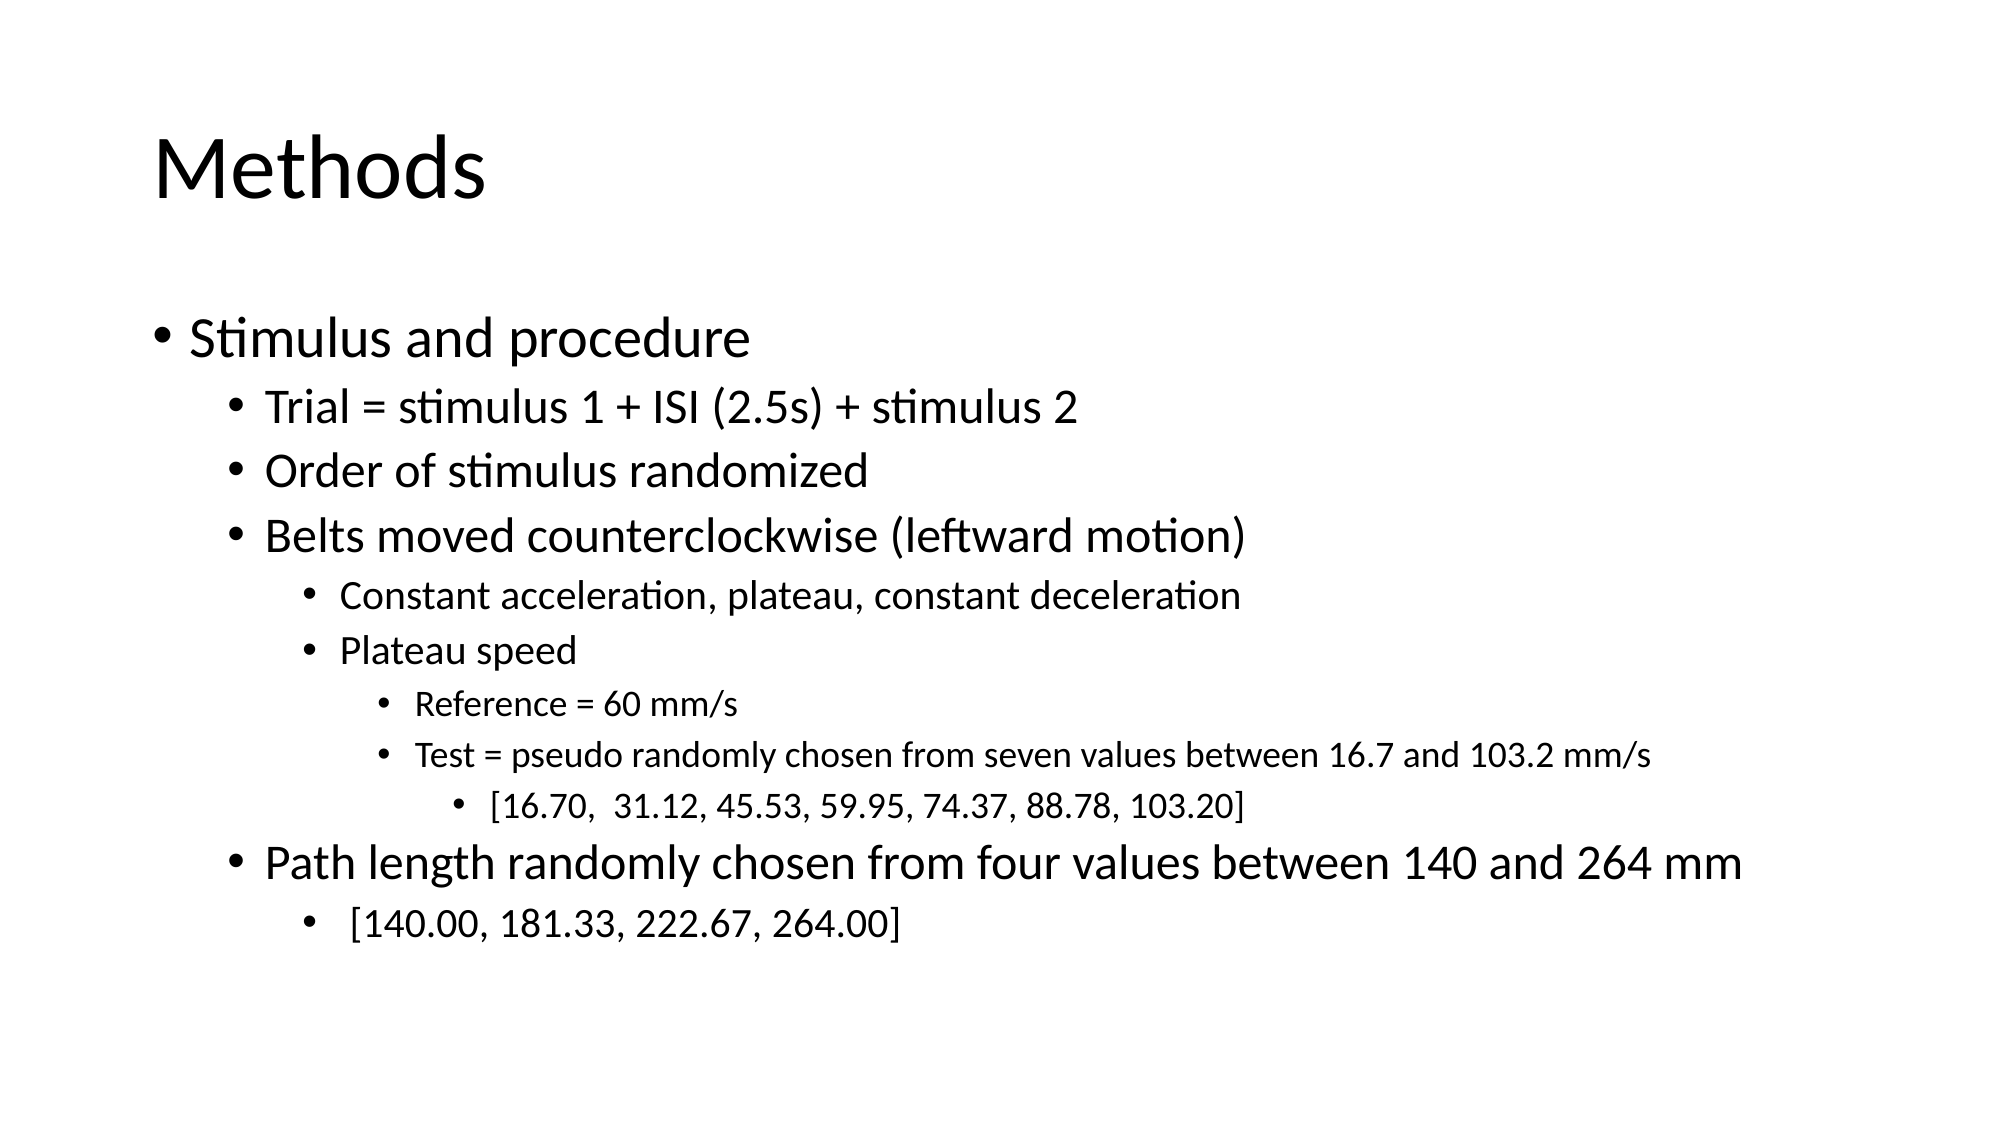

# Methods
Stimulus and procedure
Trial = stimulus 1 + ISI (2.5s) + stimulus 2
Order of stimulus randomized
Belts moved counterclockwise (leftward motion)
Constant acceleration, plateau, constant deceleration
Plateau speed
Reference = 60 mm/s
Test = pseudo randomly chosen from seven values between 16.7 and 103.2 mm/s
[16.70,  31.12, 45.53, 59.95, 74.37, 88.78, 103.20]
Path length randomly chosen from four values between 140 and 264 mm
 [140.00, 181.33, 222.67, 264.00]